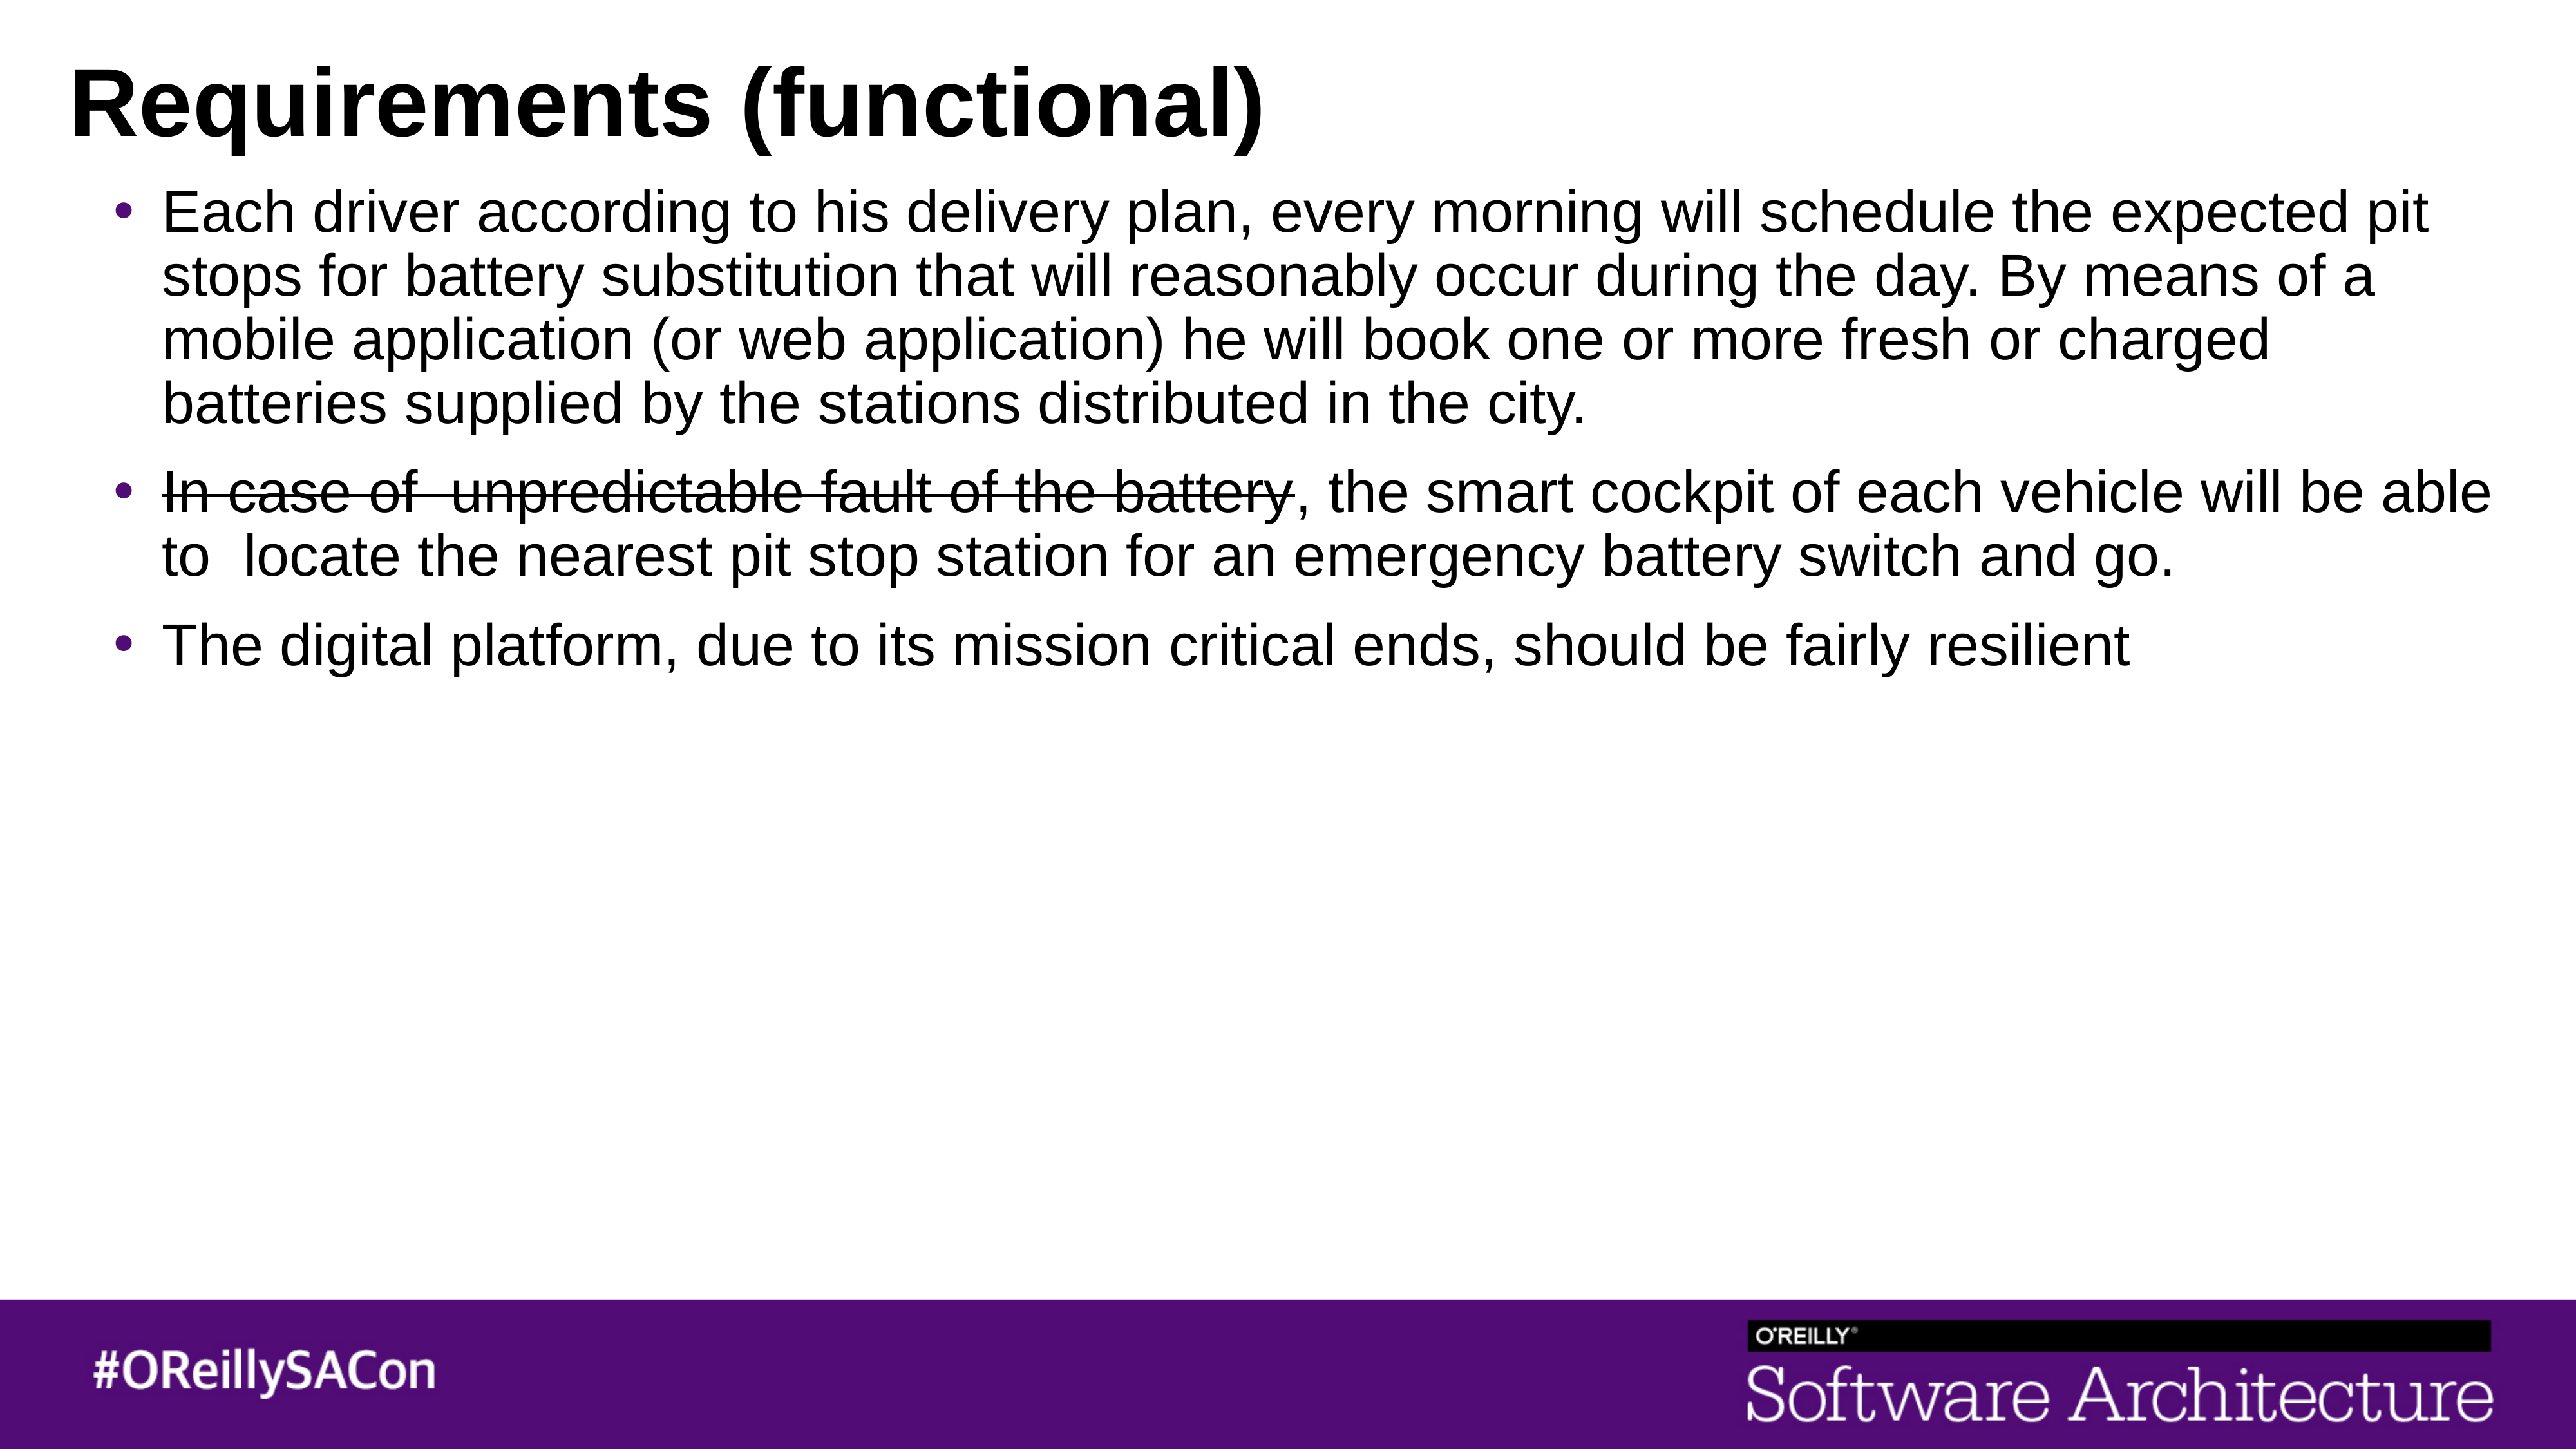

# Requirements (functional)
Each driver according to his delivery plan, every morning will schedule the expected pit stops for battery substitution that will reasonably occur during the day. By means of a mobile application (or web application) he will book one or more fresh or charged batteries supplied by the stations distributed in the city.
In case of  unpredictable fault of the battery, the smart cockpit of each vehicle will be able to  locate the nearest pit stop station for an emergency battery switch and go.
The digital platform, due to its mission critical ends, should be fairly resilient